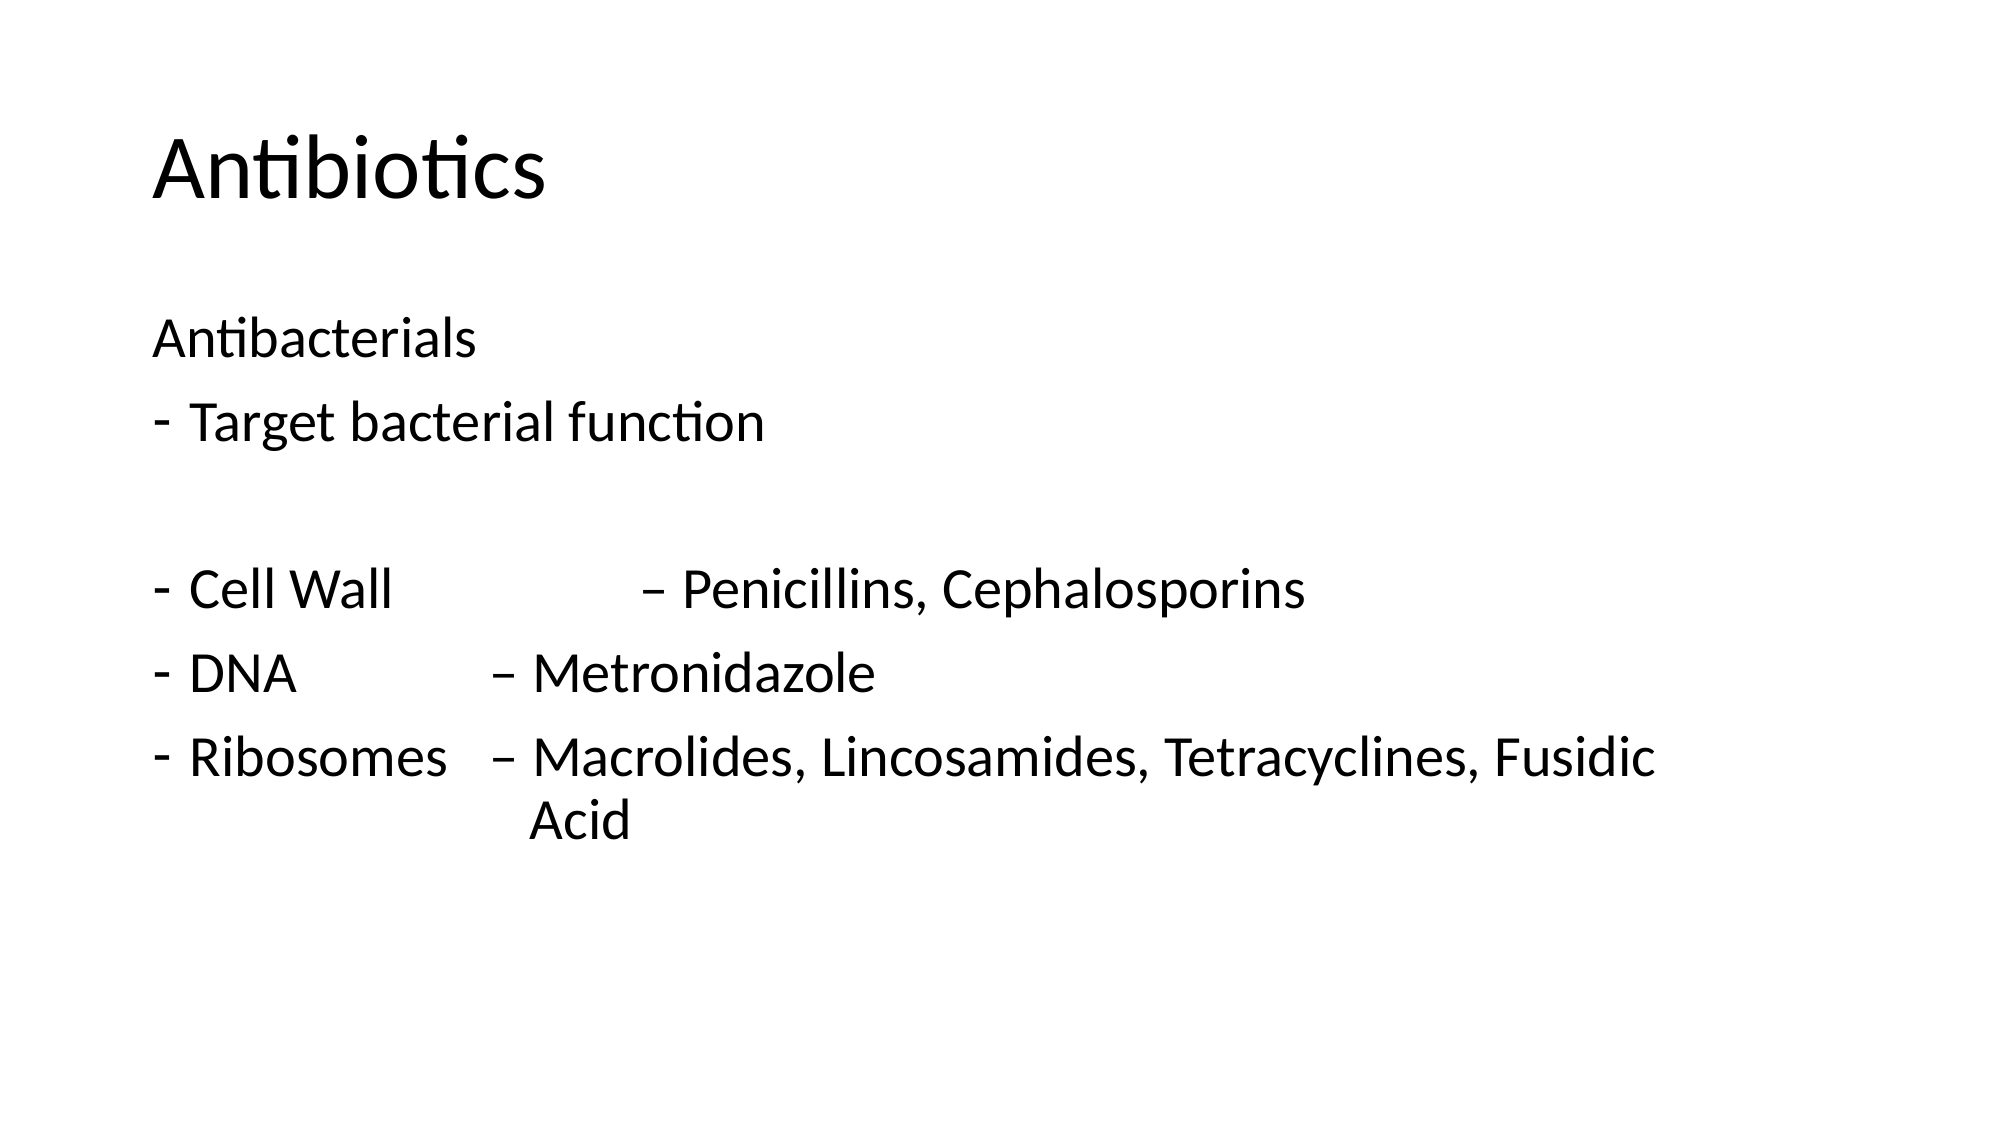

# Antibiotics
Antibacterials
Target bacterial function

Cell Wall 		– Penicillins, Cephalosporins
DNA 		– Metronidazole
Ribosomes 	– Macrolides, Lincosamides, Tetracyclines, Fusidic 				   Acid